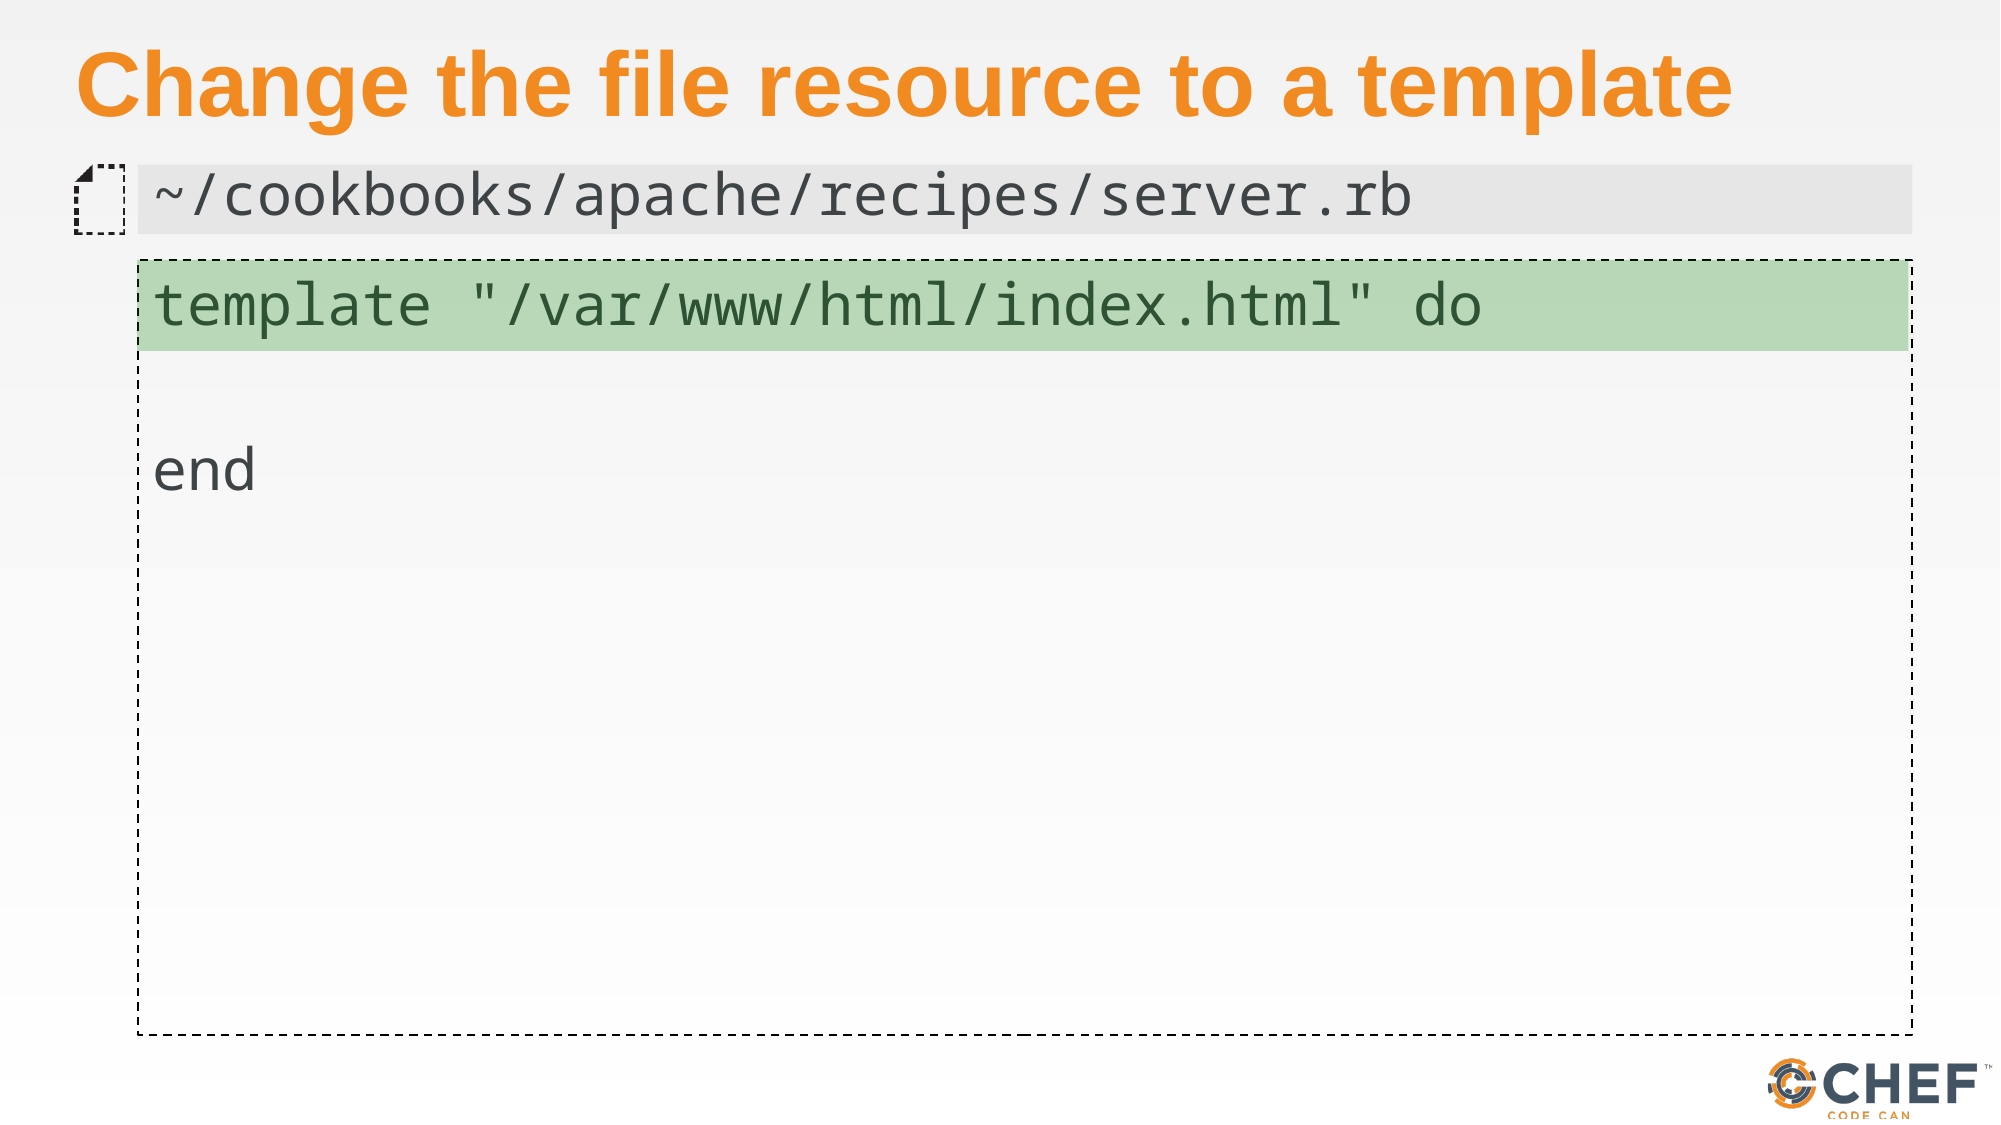

# Change the file resource to a template
~/cookbooks/apache/recipes/server.rb

template "/var/www/html/index.html" do

end